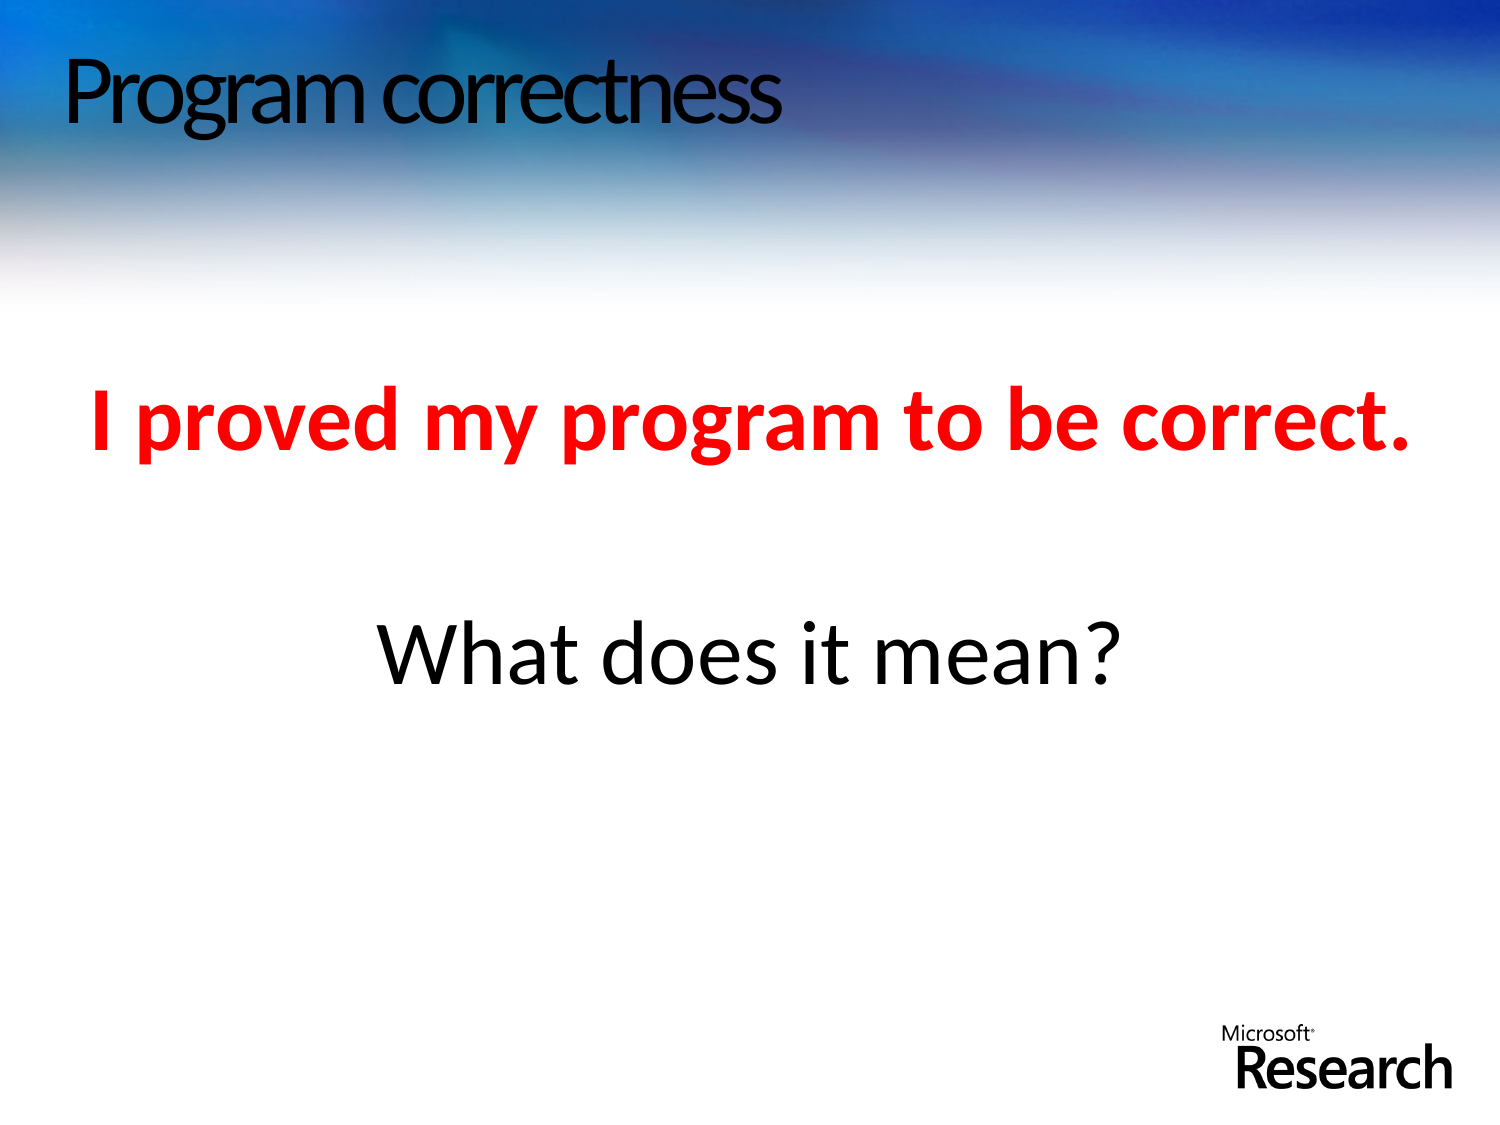

# Program correctness
I proved my program to be correct.

What does it mean?